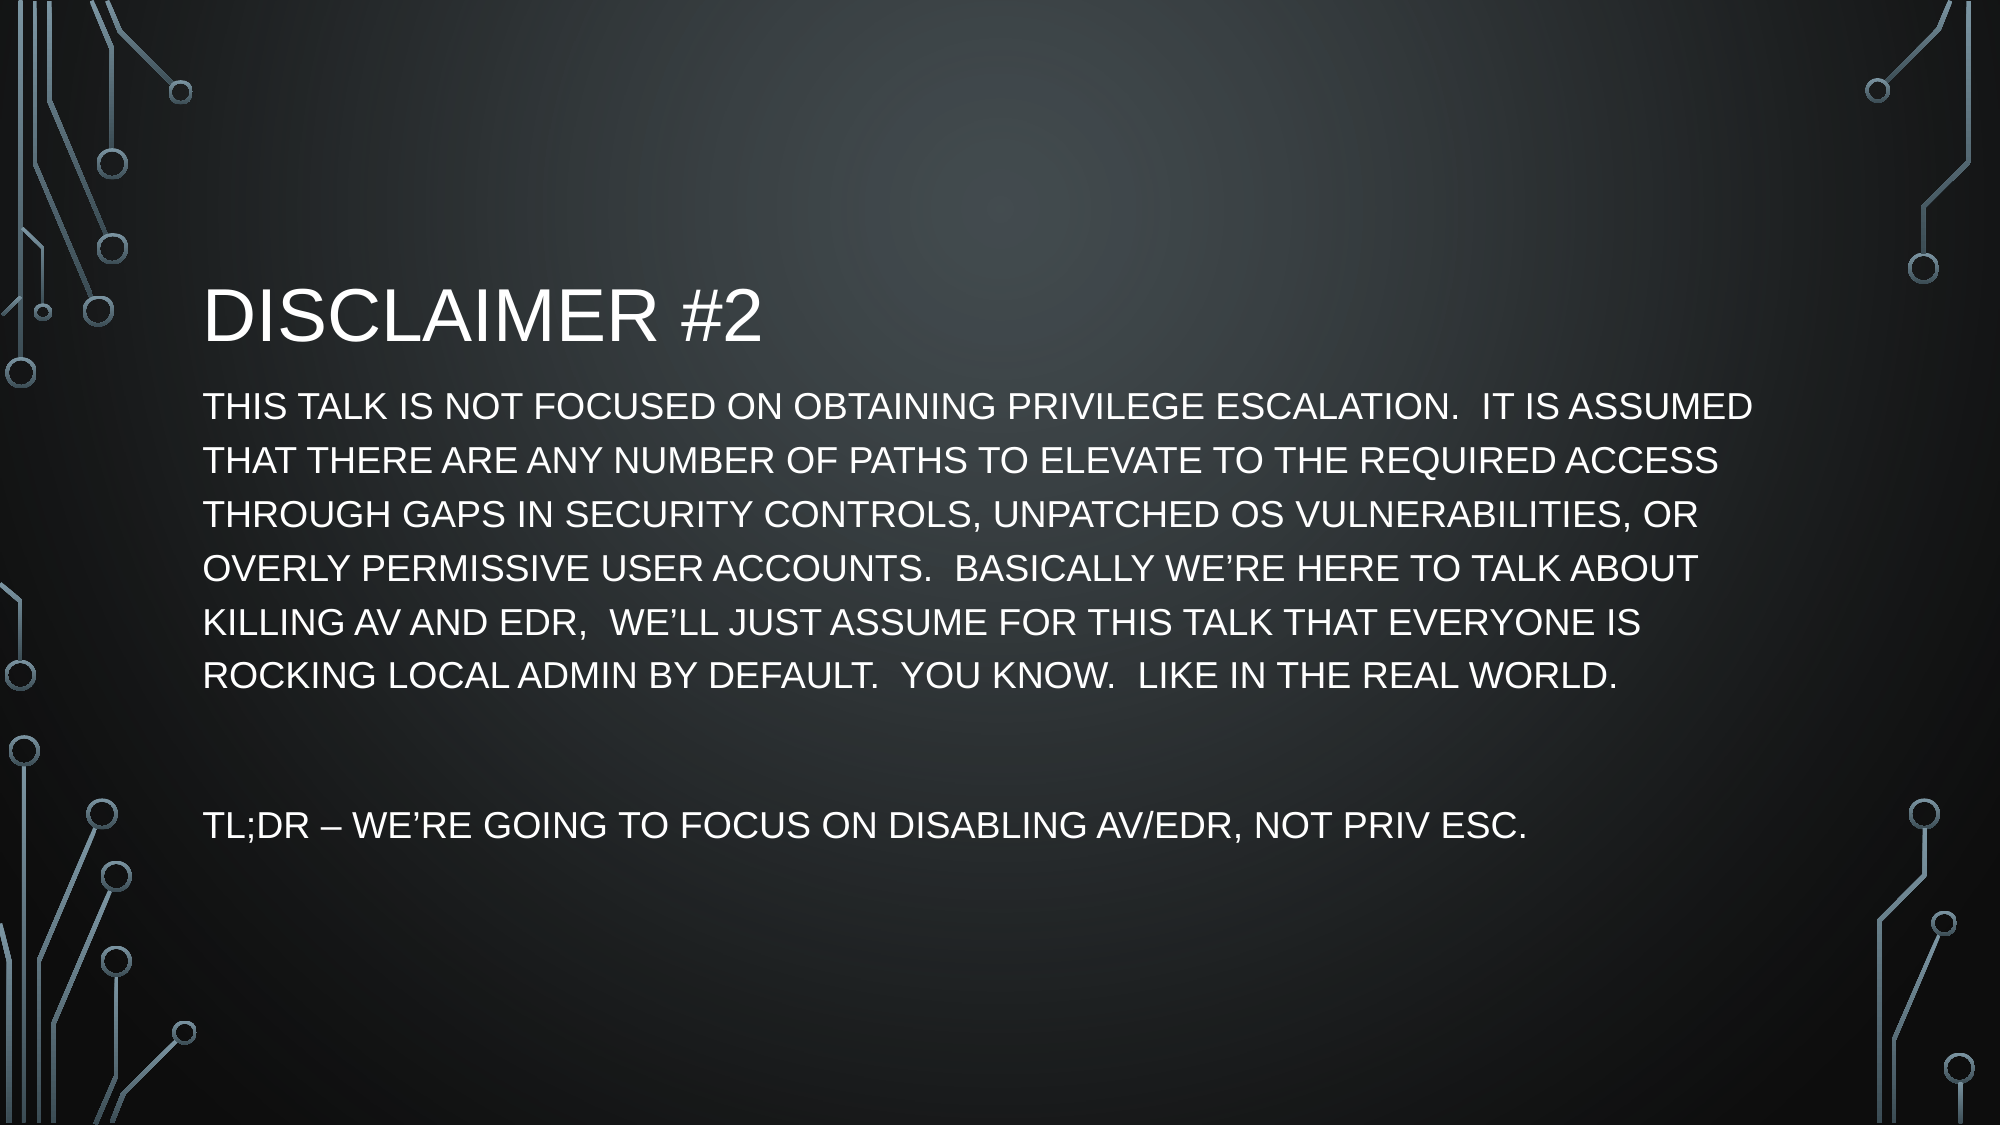

# Disclaimer #2
This talk is not focused on obtaining privilege escalation.  It is assumed that there are any number of paths to elevate to the required access through gaps in security controls, unpatched OS vulnerabilities, or overly permissive user accounts.  Basically we’re here to talk about killing AV and EDR,  We’ll just assume for this talk that everyone is rocking local admin by default.  You know.  Like in the real world.

TL;DR – We’re going to focus on disabling AV/EDR, not PRIV Esc.